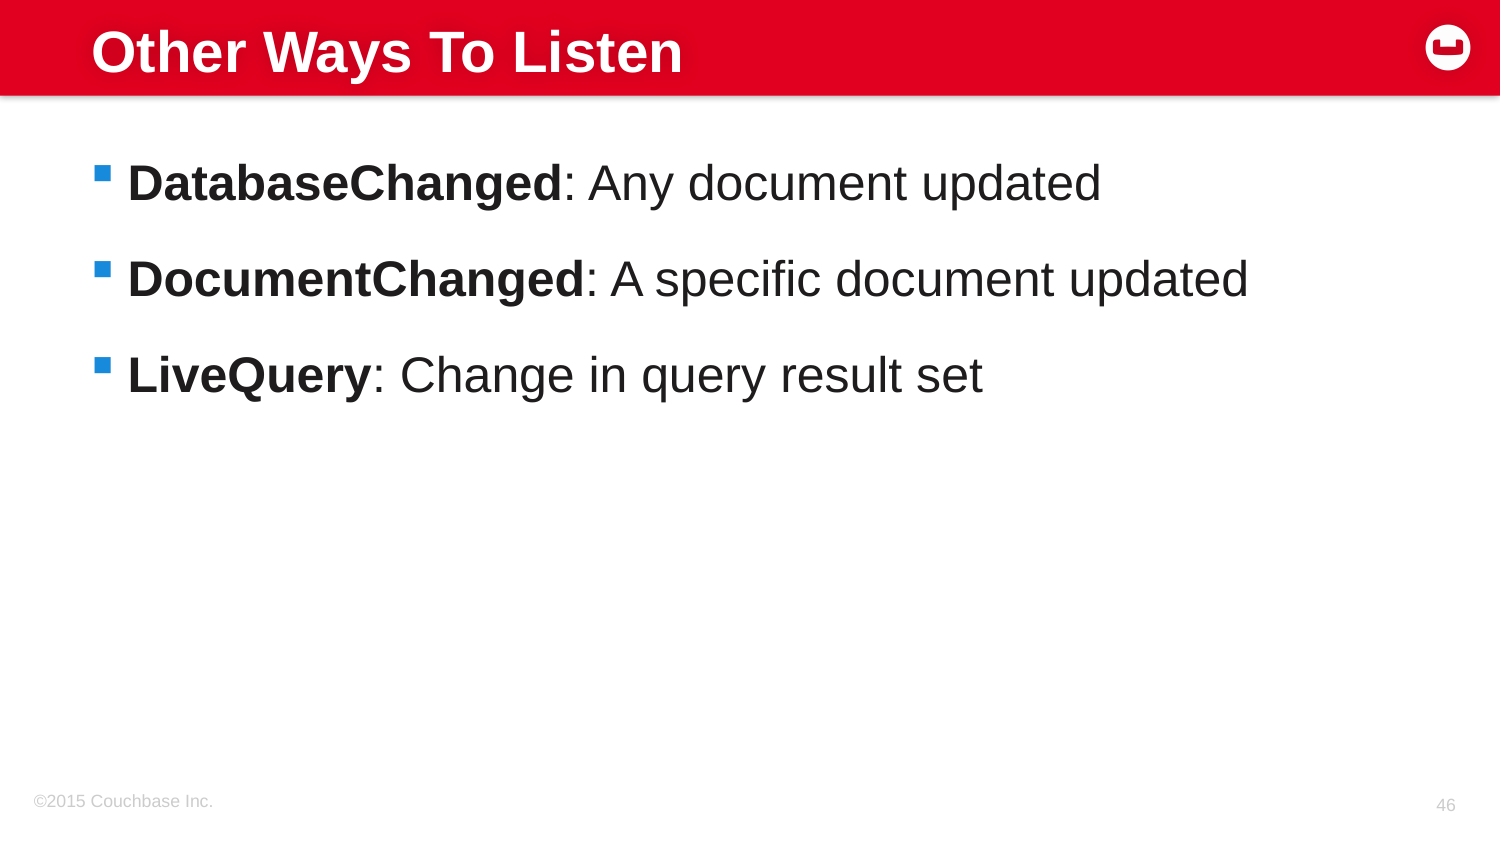

# Other Ways To Listen
DatabaseChanged: Any document updated
DocumentChanged: A specific document updated
LiveQuery: Change in query result set